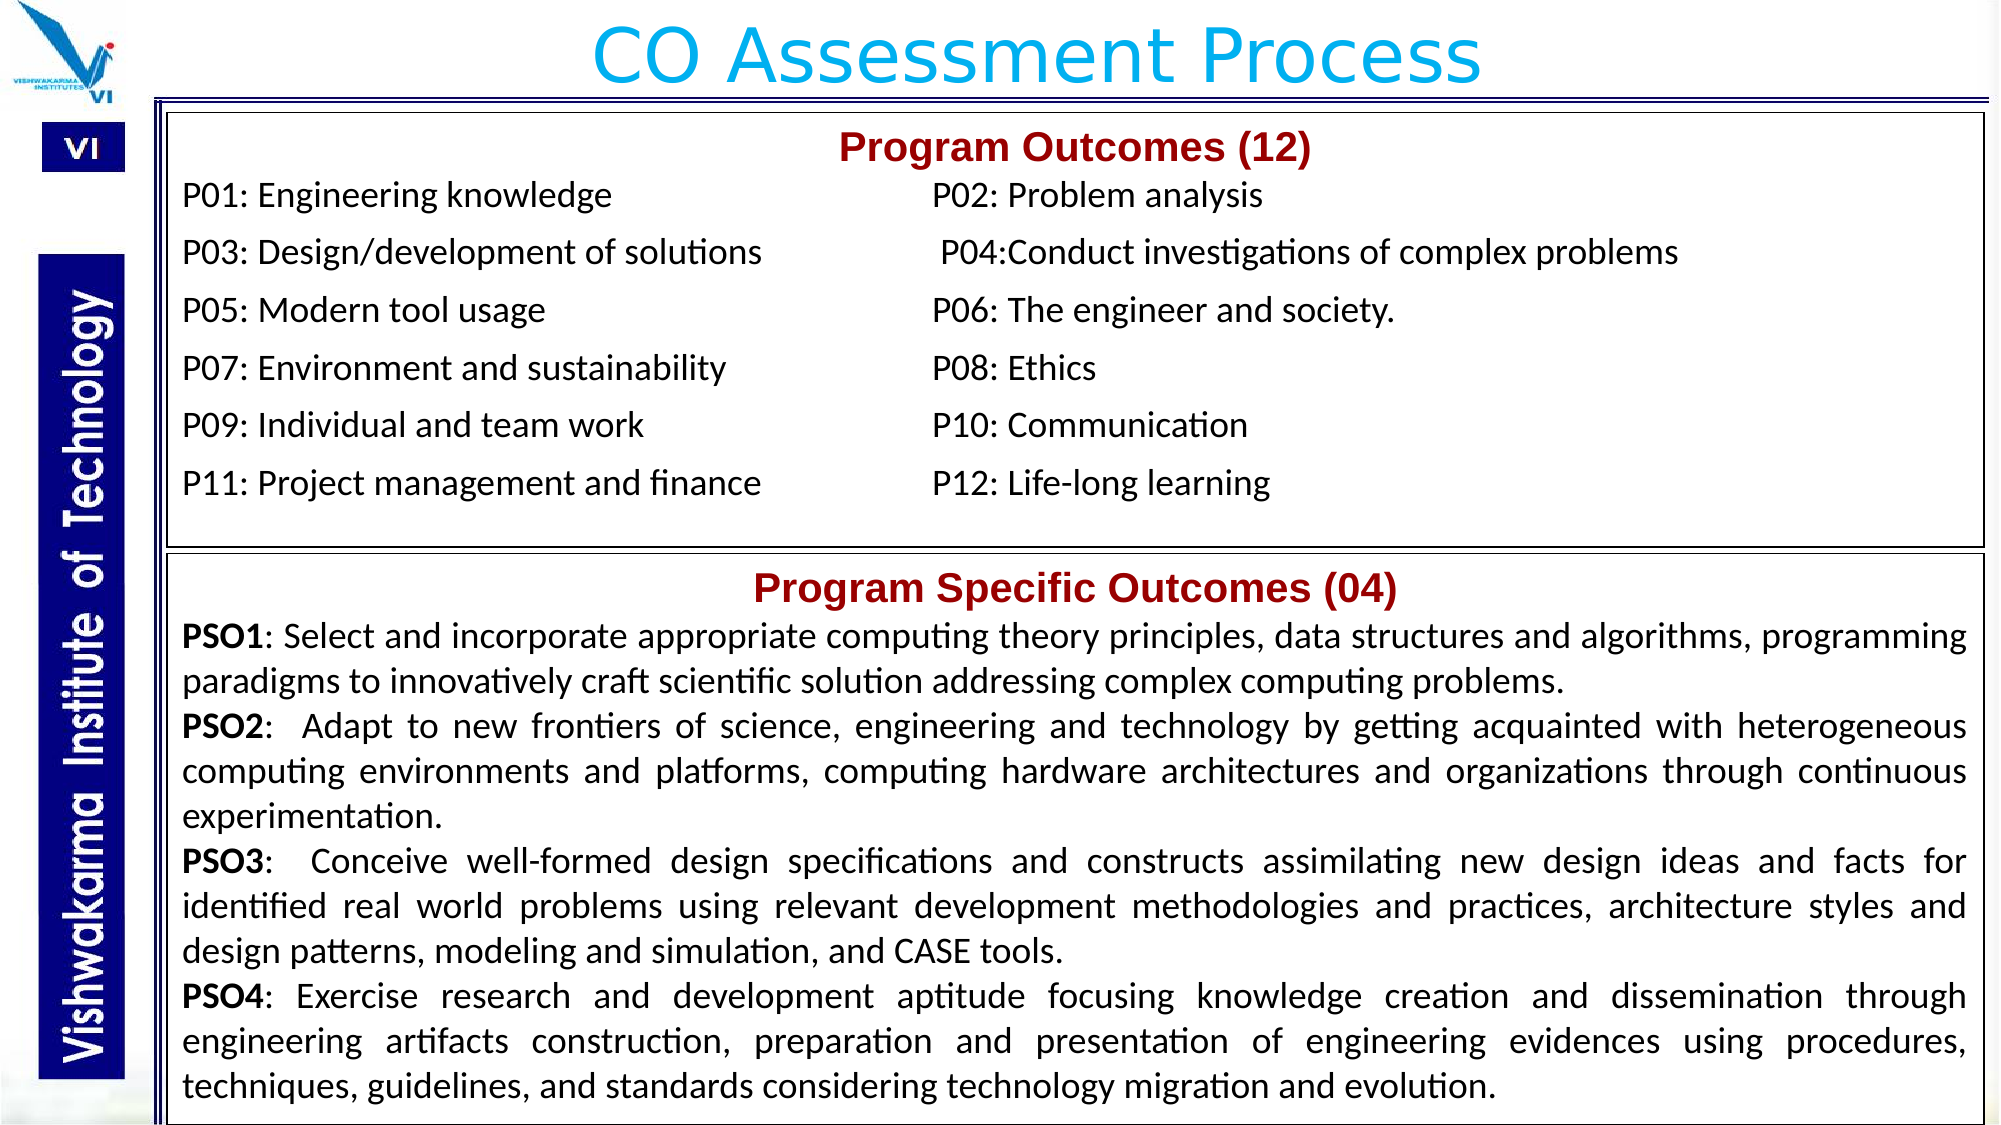

CO Assessment Process
Program Outcomes (12)
P01: Engineering knowledge 		      	P02: Problem analysis
P03: Design/development of solutions 	     	 P04:Conduct investigations of complex problems
P05: Modern tool usage  		      	P06: The engineer and society.
P07: Environment and sustainability 	      	P08: Ethics
P09: Individual and team work                      	P10: Communication
P11: Project management and finance 	      	P12: Life-long learning
Program Specific Outcomes (04)
PSO1: Select and incorporate appropriate computing theory principles, data structures and algorithms, programming paradigms to innovatively craft scientific solution addressing complex computing problems.
PSO2:  Adapt to new frontiers of science, engineering and technology by getting acquainted with heterogeneous computing environments and platforms, computing hardware architectures and organizations through continuous experimentation.
PSO3:  Conceive well-formed design specifications and constructs assimilating new design ideas and facts for identified real world problems using relevant development methodologies and practices, architecture styles and design patterns, modeling and simulation, and CASE tools.
PSO4: Exercise research and development aptitude focusing knowledge creation and dissemination through engineering artifacts construction, preparation and presentation of engineering evidences using procedures, techniques, guidelines, and standards considering technology migration and evolution.